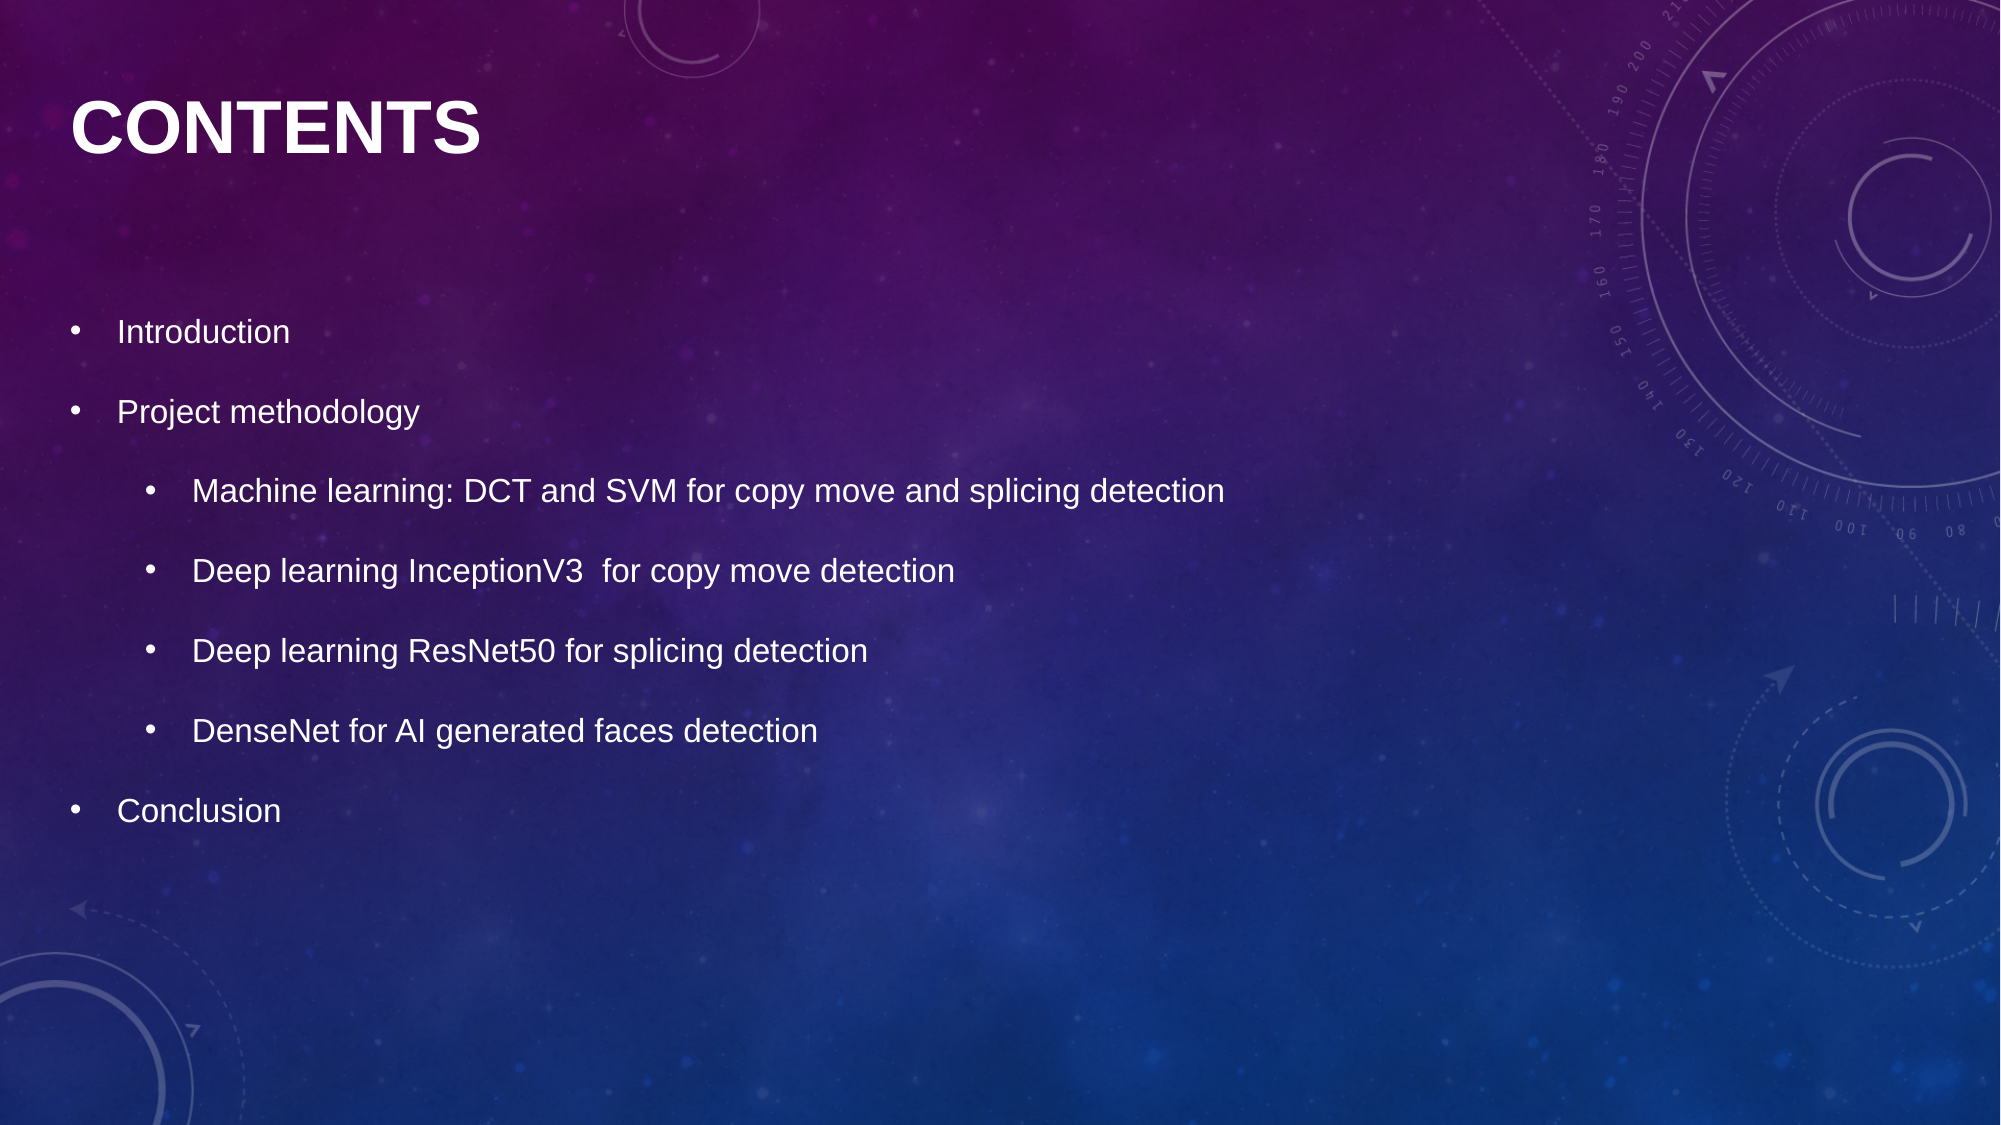

# Contents

Introduction

Project methodology

Machine learning: DCT and SVM for copy move and splicing detection

Deep learning InceptionV3  for copy move detection

Deep learning ResNet50 for splicing detection

DenseNet for AI generated faces detection

Conclusion